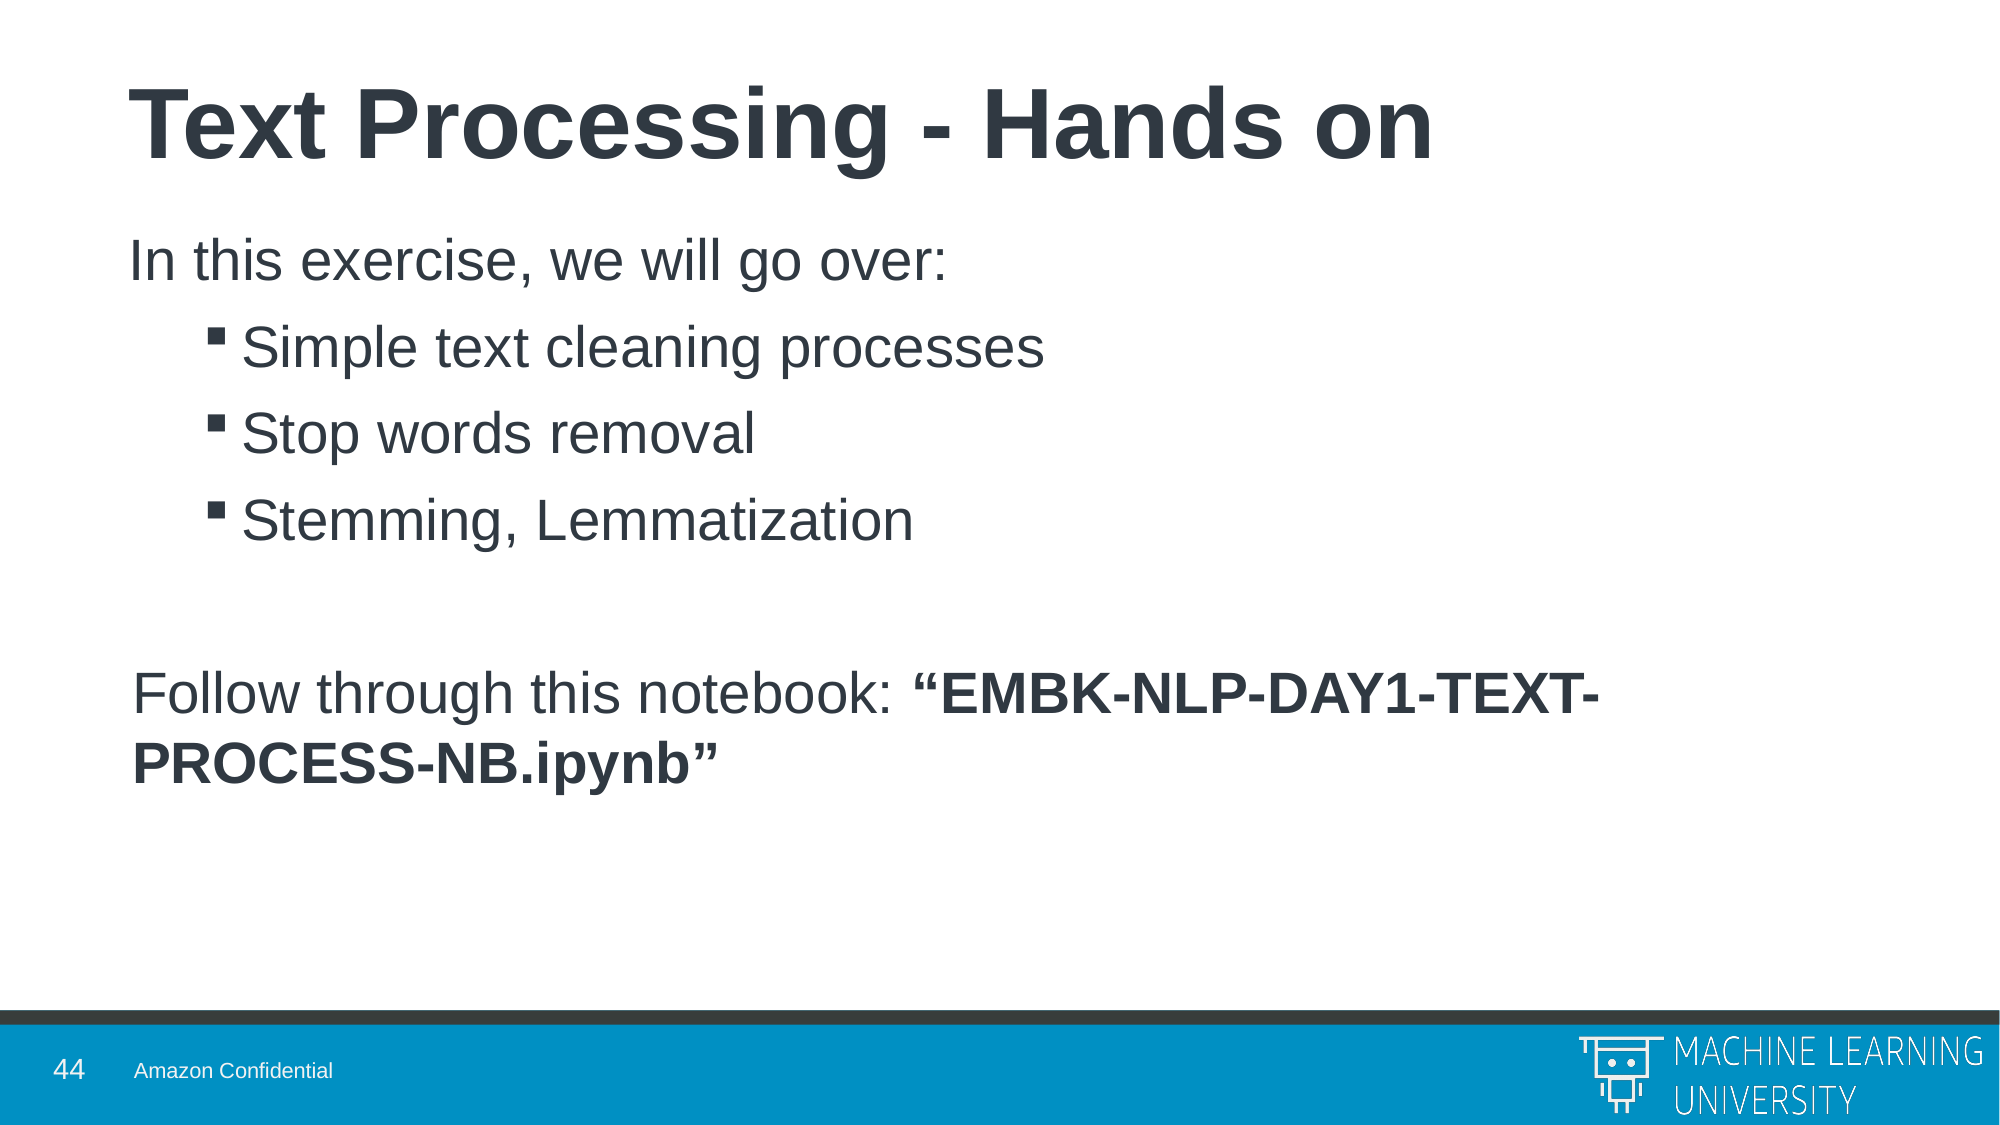

# Text Processing - Hands on
In this exercise, we will go over:
Simple text cleaning processes
Stop words removal
Stemming, Lemmatization

Follow through this notebook: “EMBK-NLP-DAY1-TEXT-PROCESS-NB.ipynb”